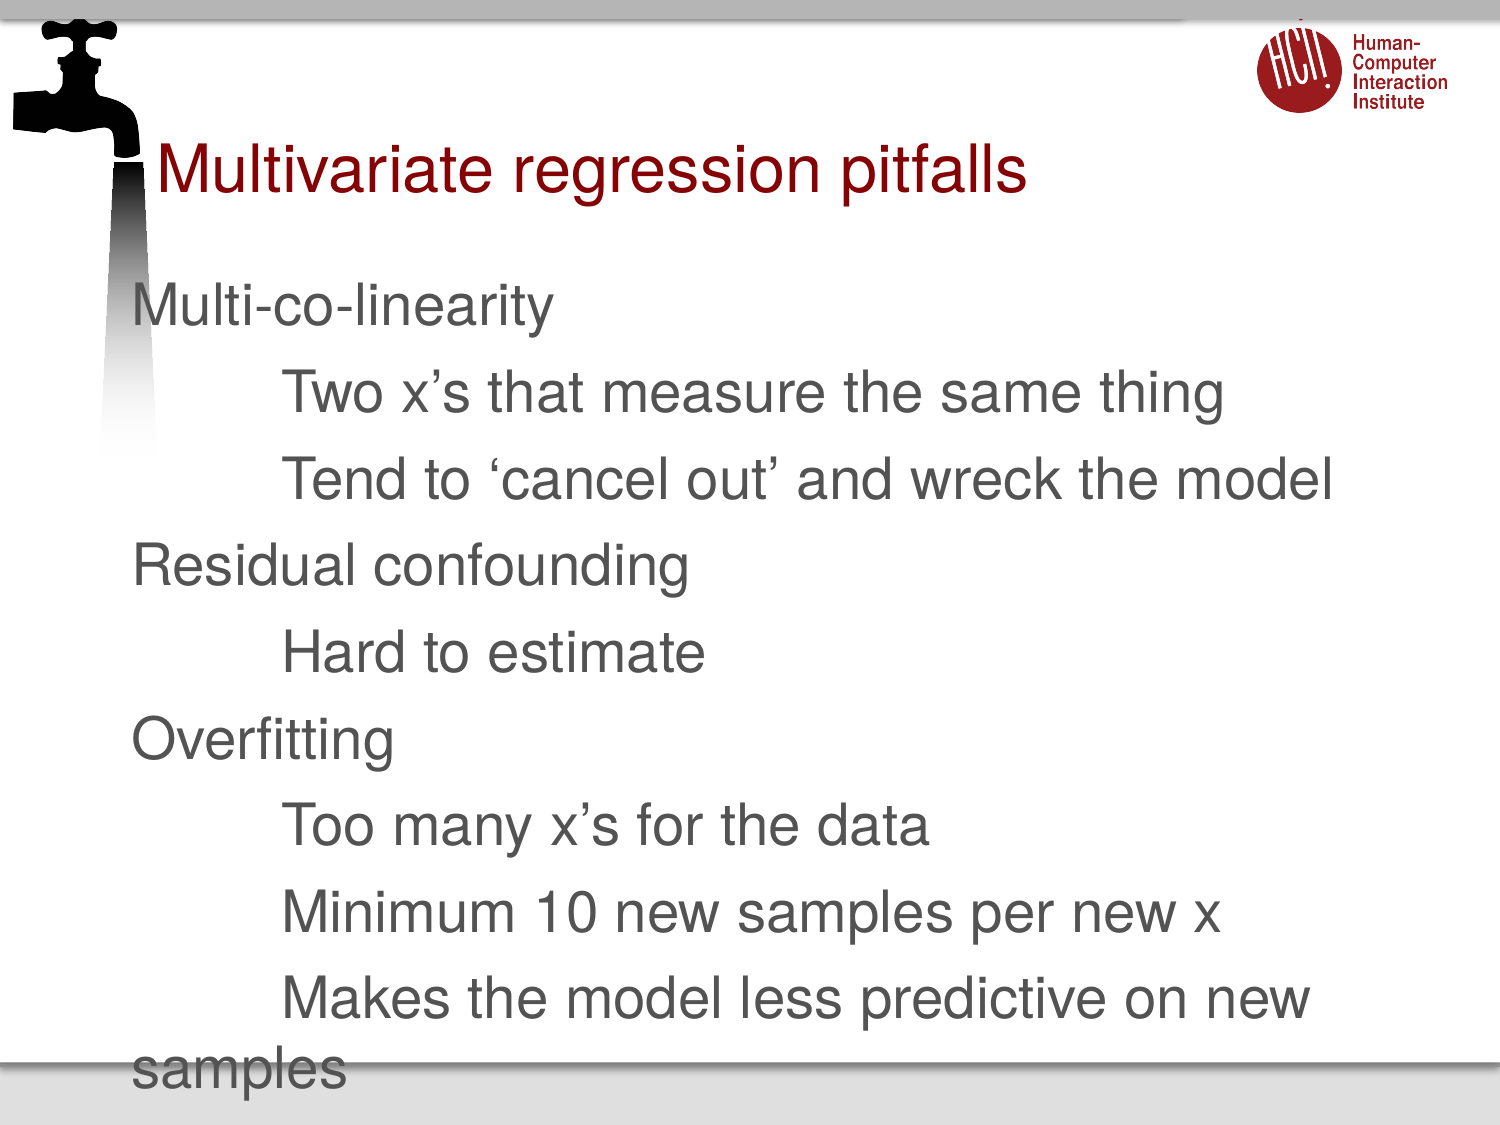

# Multivariate regression pitfalls
Multi-co-linearity
	Two x’s that measure the same thing
	Tend to ‘cancel out’ and wreck the model
Residual confounding
	Hard to estimate
Overfitting
	Too many x’s for the data
	Minimum 10 new samples per new x
	Makes the model less predictive on new samples